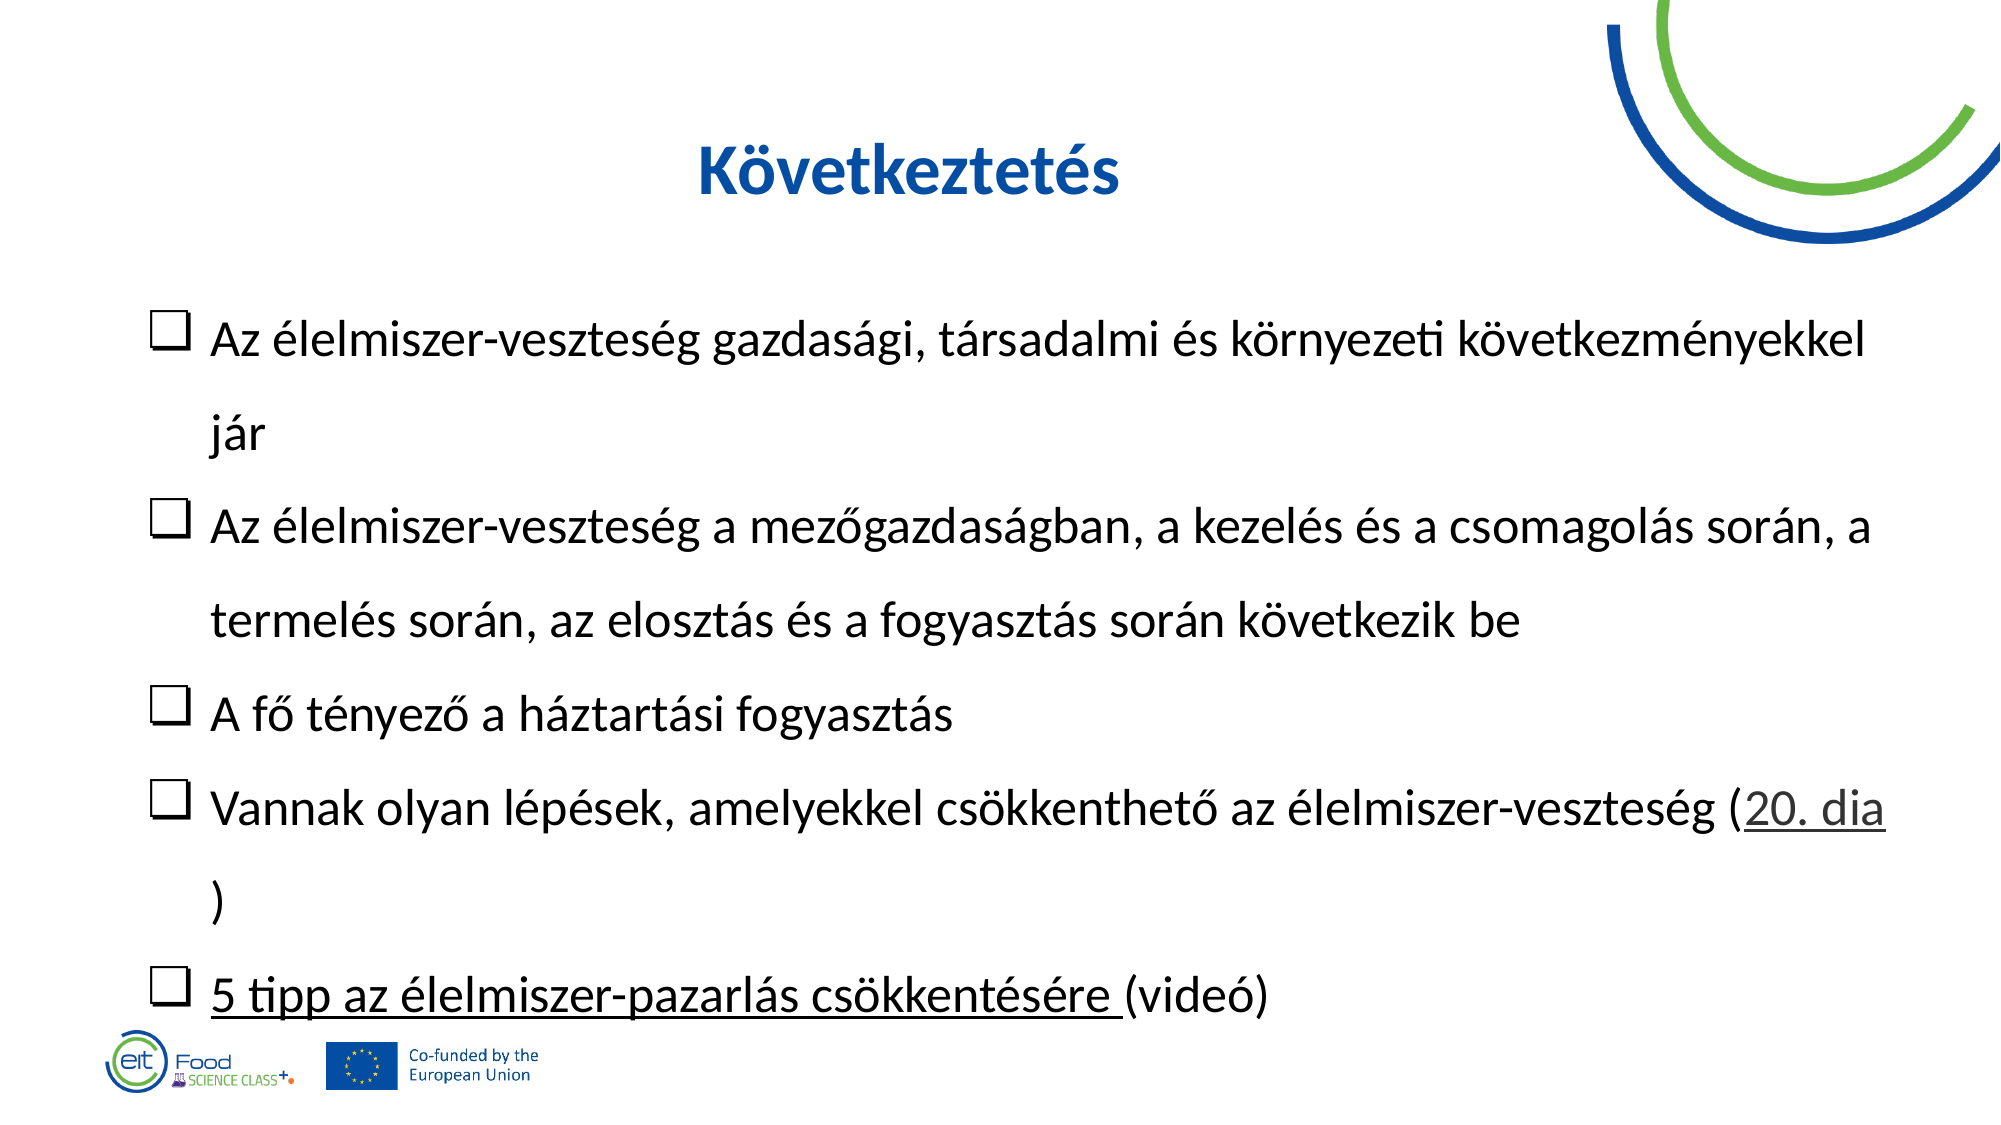

Következtetés
Az élelmiszer-veszteség gazdasági, társadalmi és környezeti következményekkel jár
Az élelmiszer-veszteség a mezőgazdaságban, a kezelés és a csomagolás során, a termelés során, az elosztás és a fogyasztás során következik be
A fő tényező a háztartási fogyasztás
Vannak olyan lépések, amelyekkel csökkenthető az élelmiszer-veszteség (20. dia)
5 tipp az élelmiszer-pazarlás csökkentésére (videó)